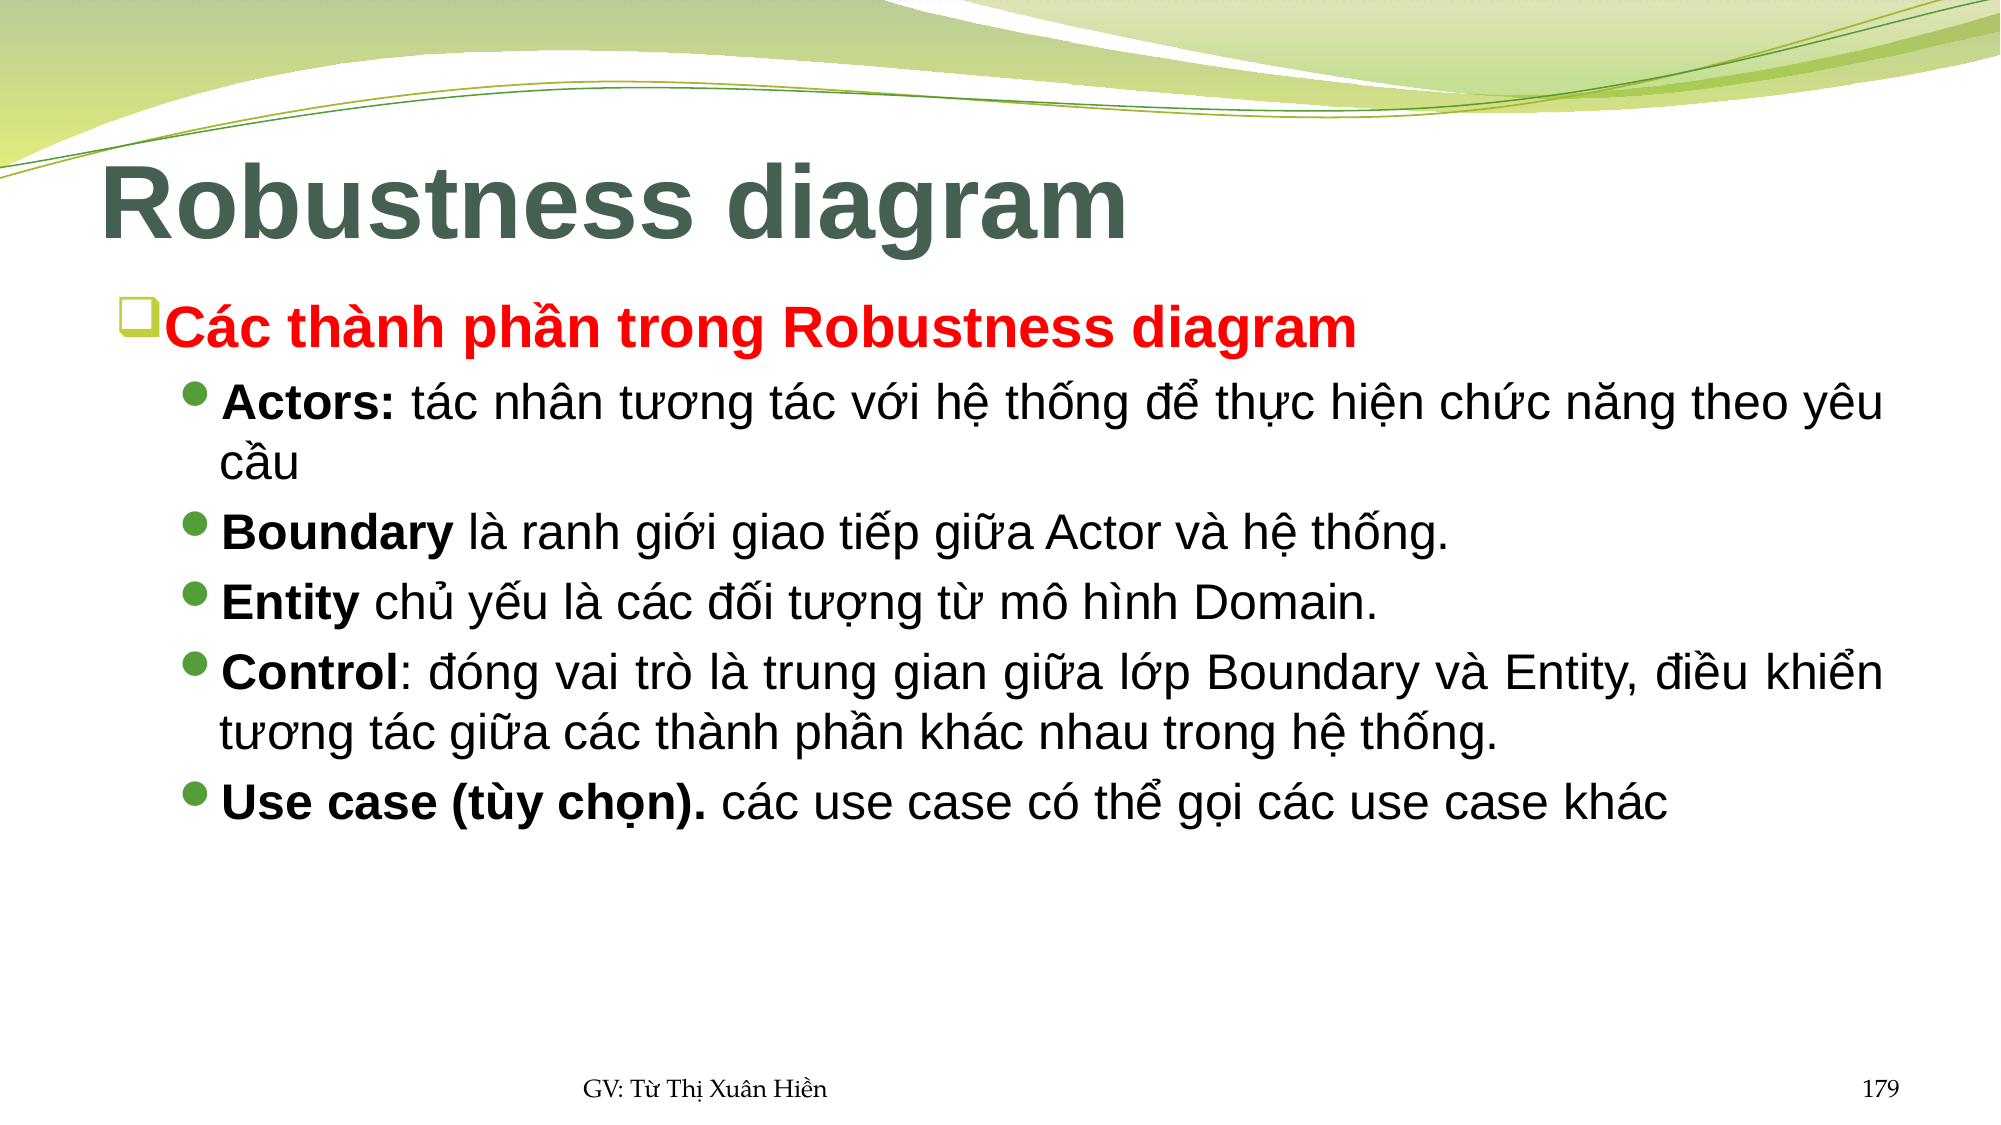

# Robustness diagram
Các thành phần trong Robustness diagram
Actors: tác nhân tương tác với hệ thống để thực hiện chức năng theo yêu cầu
Boundary là ranh giới giao tiếp giữa Actor và hệ thống.
Entity chủ yếu là các đối tượng từ mô hình Domain.
Control: đóng vai trò là trung gian giữa lớp Boundary và Entity, điều khiển tương tác giữa các thành phần khác nhau trong hệ thống.
Use case (tùy chọn). các use case có thể gọi các use case khác
GV: Từ Thị Xuân Hiền
179